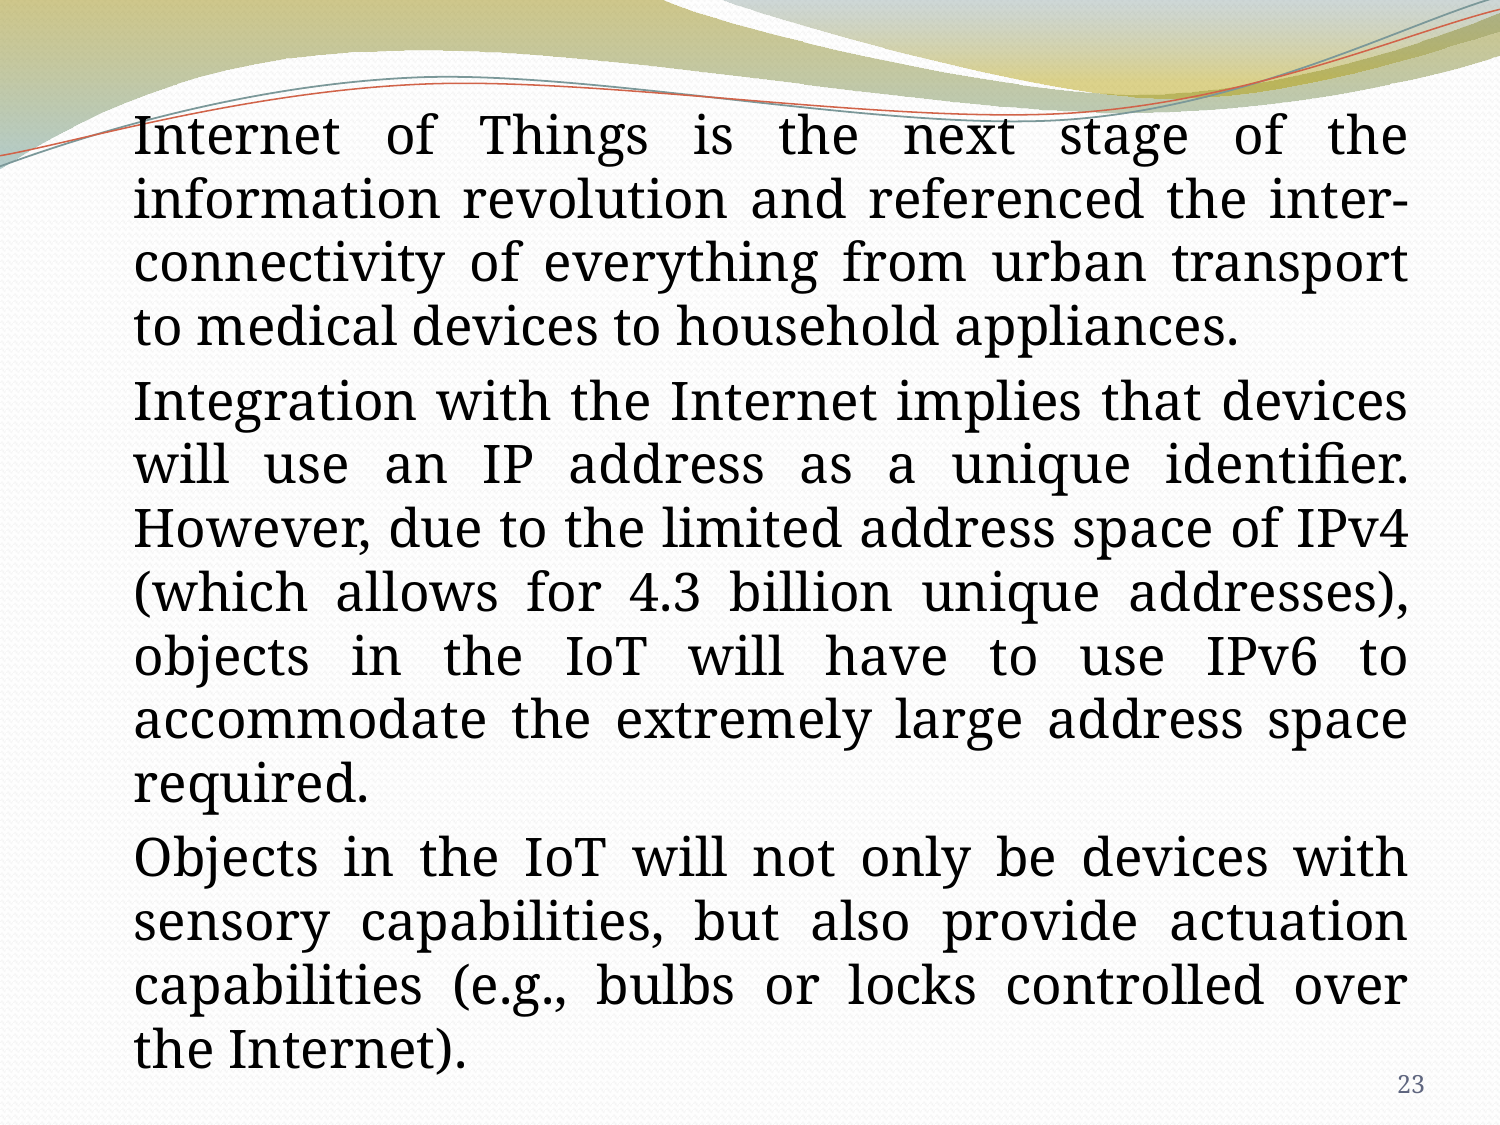

Internet of Things is the next stage of the information revolution and referenced the inter-connectivity of everything from urban transport to medical devices to household appliances.
		Integration with the Internet implies that devices will use an IP address as a unique identifier. However, due to the limited address space of IPv4 (which allows for 4.3 billion unique addresses), objects in the IoT will have to use IPv6 to accommodate the extremely large address space required.
		Objects in the IoT will not only be devices with sensory capabilities, but also provide actuation capabilities (e.g., bulbs or locks controlled over the Internet).

23